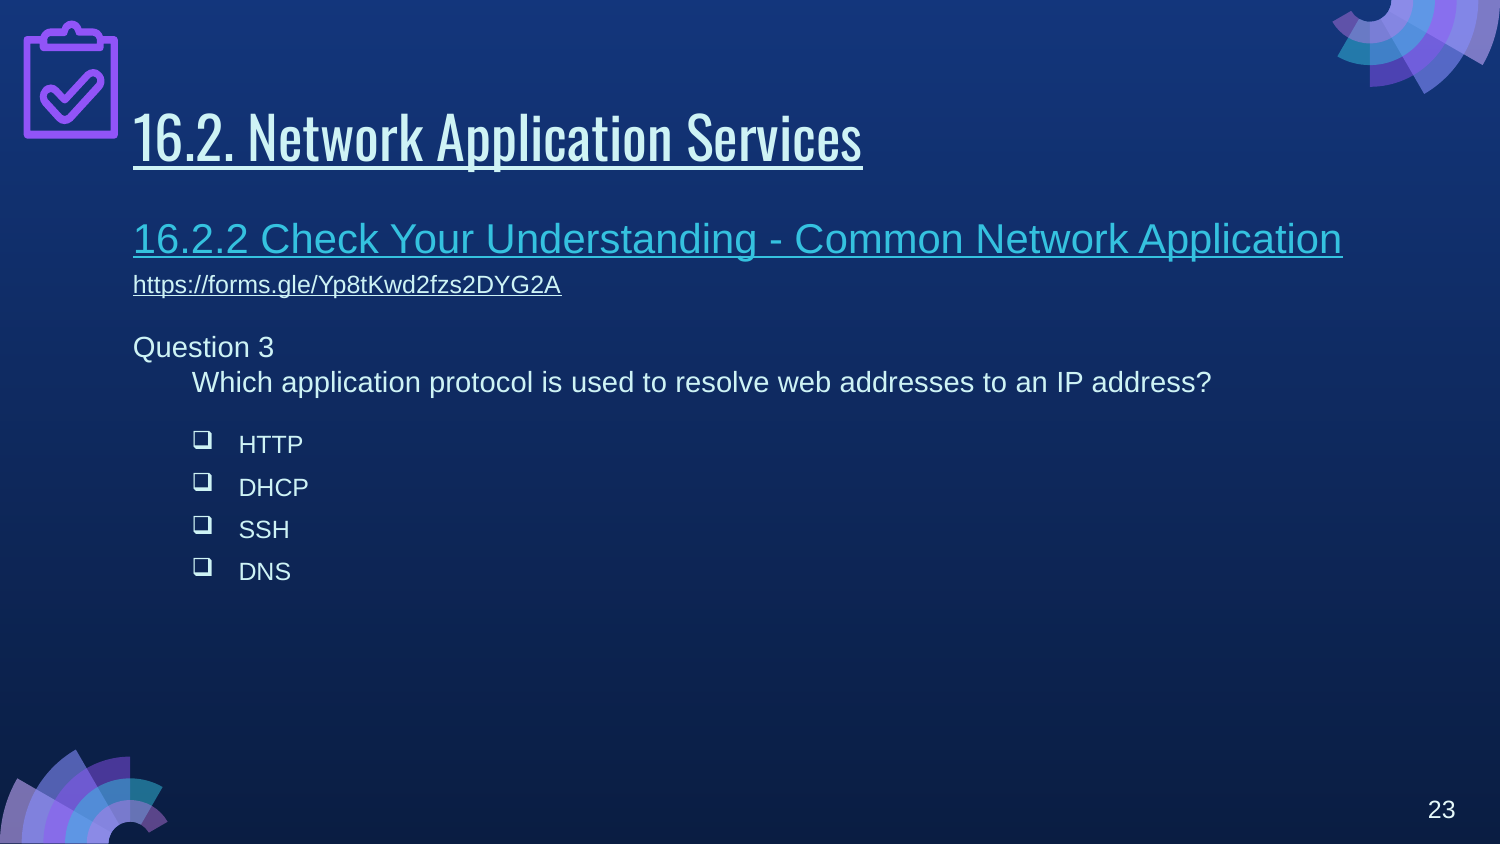

# 16.2. Network Application Services
16.2.2 Check Your Understanding - Common Network Application
https://forms.gle/Yp8tKwd2fzs2DYG2A

Question 3
Which application protocol is used to resolve web addresses to an IP address?

HTTP
DHCP
SSH
DNS
23